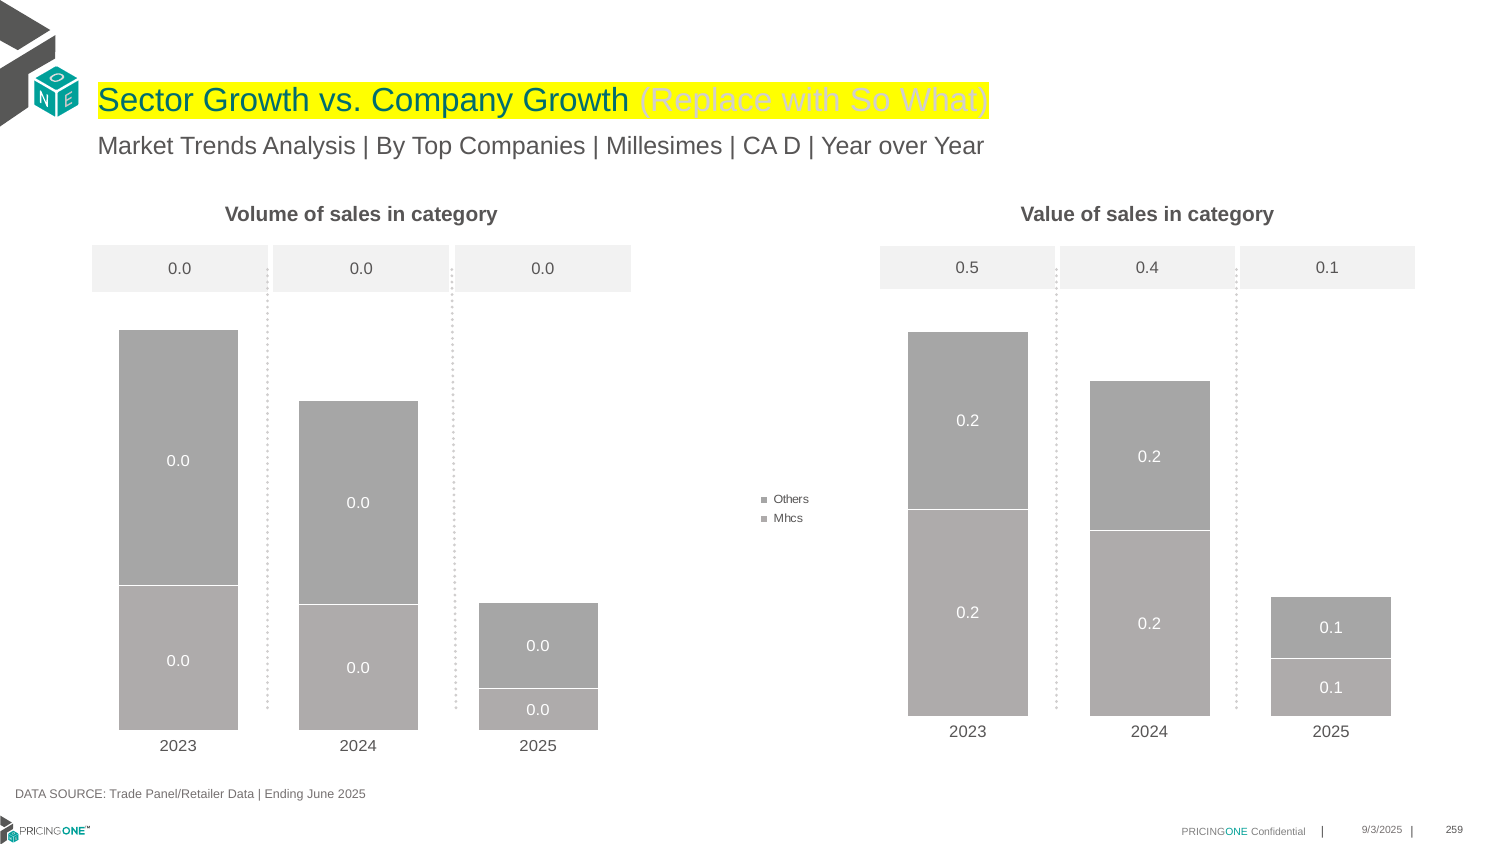

# Sector Growth vs. Company Growth (Replace with So What)
Market Trends Analysis | By Top Companies | Millesimes | CA D | Year over Year
| Value of sales in category |  |  |
| --- | --- | --- |
| 0.5 | 0.4 | 0.1 |
| Volume of sales in category |  |  |
| --- | --- | --- |
| 0.0 | 0.0 | 0.0 |

### Chart

| Category | Mhcs | Others |
|---|---|---|
| 2023 | 0.246925 | 0.212655 |
| 2024 | 0.221132 | 0.179091 |
| 2025 | 0.068526 | 0.07425 |

### Chart

| Category | Mhcs | Others |
|---|---|---|
| 2023 | 0.001006 | 0.001769 |
| 2024 | 0.00087 | 0.001417 |
| 2025 | 0.000295 | 0.000594 |
DATA SOURCE: Trade Panel/Retailer Data | Ending June 2025

9/3/2025
259